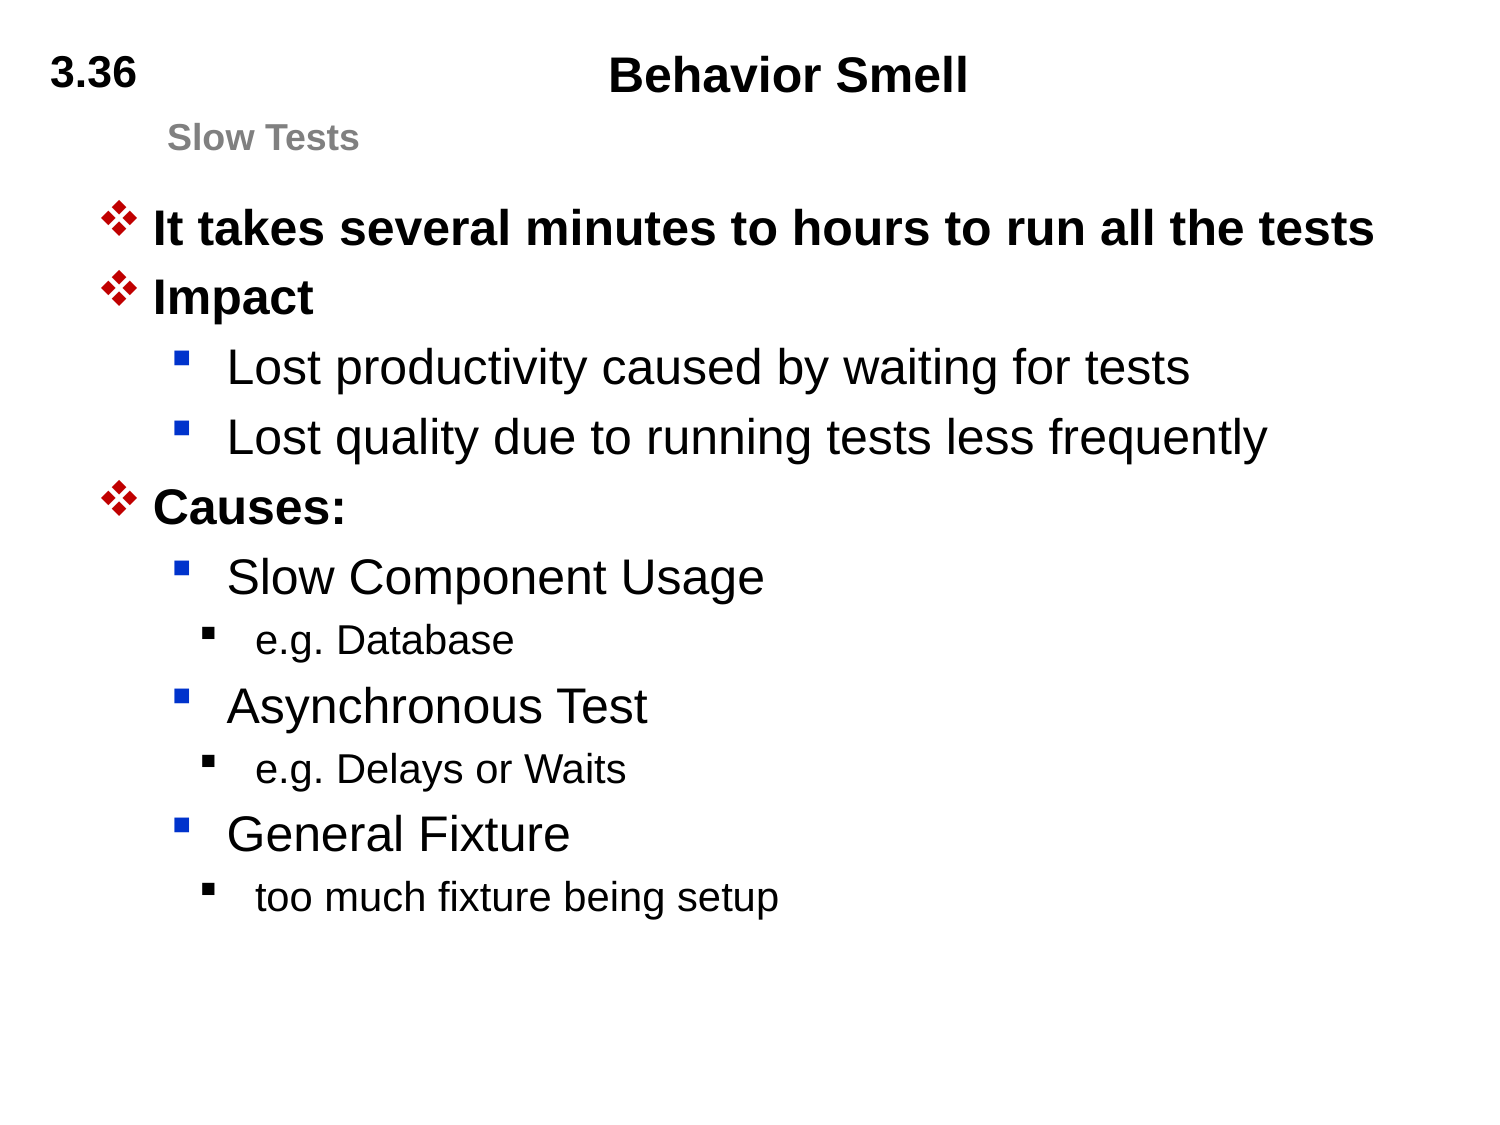

3.36
# Behavior Smell
Slow Tests
It takes several minutes to hours to run all the tests
Impact
Lost productivity caused by waiting for tests
Lost quality due to running tests less frequently
Causes:
Slow Component Usage
e.g. Database
Asynchronous Test
e.g. Delays or Waits
General Fixture
too much fixture being setup